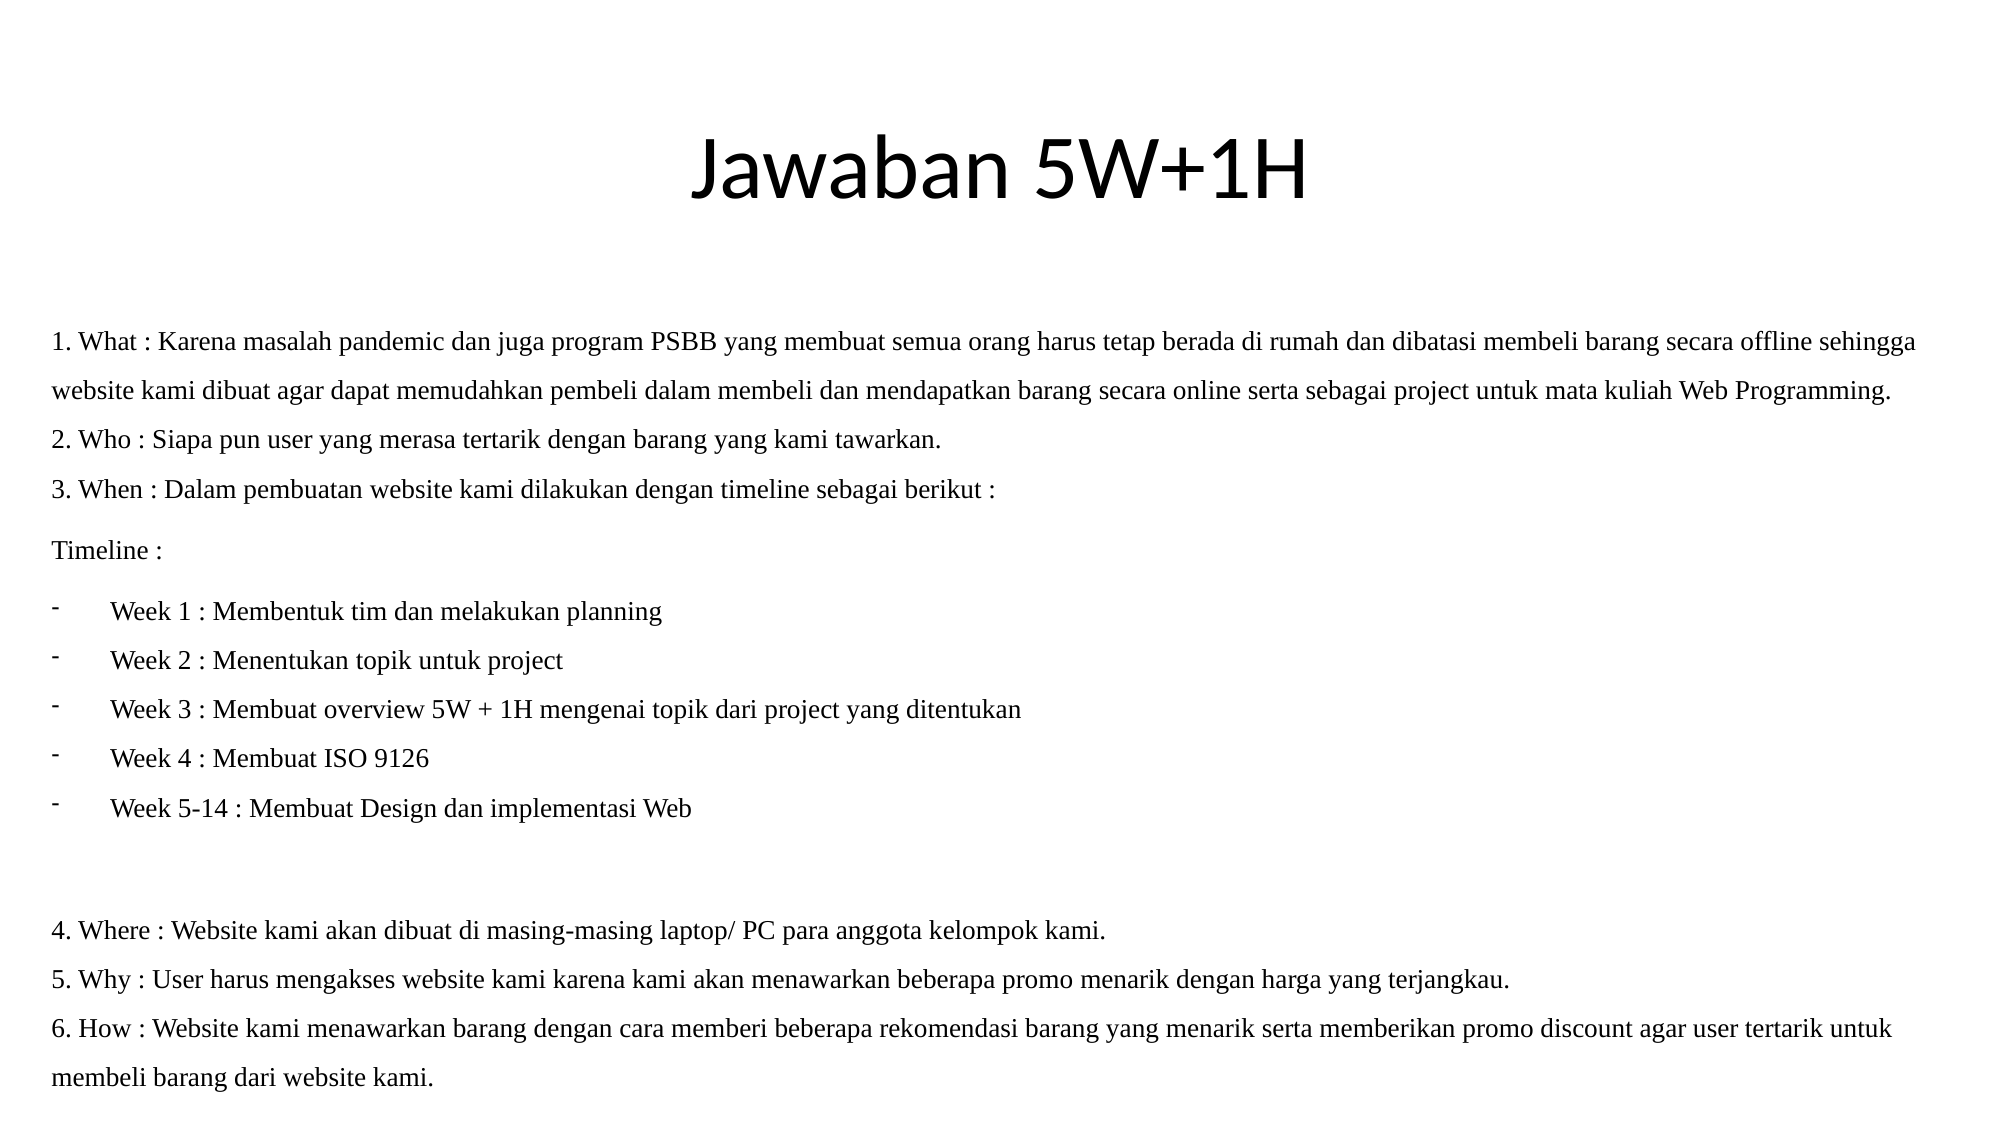

# Jawaban 5W+1H
1. What : Karena masalah pandemic dan juga program PSBB yang membuat semua orang harus tetap berada di rumah dan dibatasi membeli barang secara offline sehingga website kami dibuat agar dapat memudahkan pembeli dalam membeli dan mendapatkan barang secara online serta sebagai project untuk mata kuliah Web Programming.
2. Who : Siapa pun user yang merasa tertarik dengan barang yang kami tawarkan.
3. When : Dalam pembuatan website kami dilakukan dengan timeline sebagai berikut :
Timeline :
Week 1 : Membentuk tim dan melakukan planning
Week 2 : Menentukan topik untuk project
Week 3 : Membuat overview 5W + 1H mengenai topik dari project yang ditentukan
Week 4 : Membuat ISO 9126
Week 5-14 : Membuat Design dan implementasi Web

4. Where : Website kami akan dibuat di masing-masing laptop/ PC para anggota kelompok kami.
5. Why : User harus mengakses website kami karena kami akan menawarkan beberapa promo menarik dengan harga yang terjangkau.
6. How : Website kami menawarkan barang dengan cara memberi beberapa rekomendasi barang yang menarik serta memberikan promo discount agar user tertarik untuk membeli barang dari website kami.